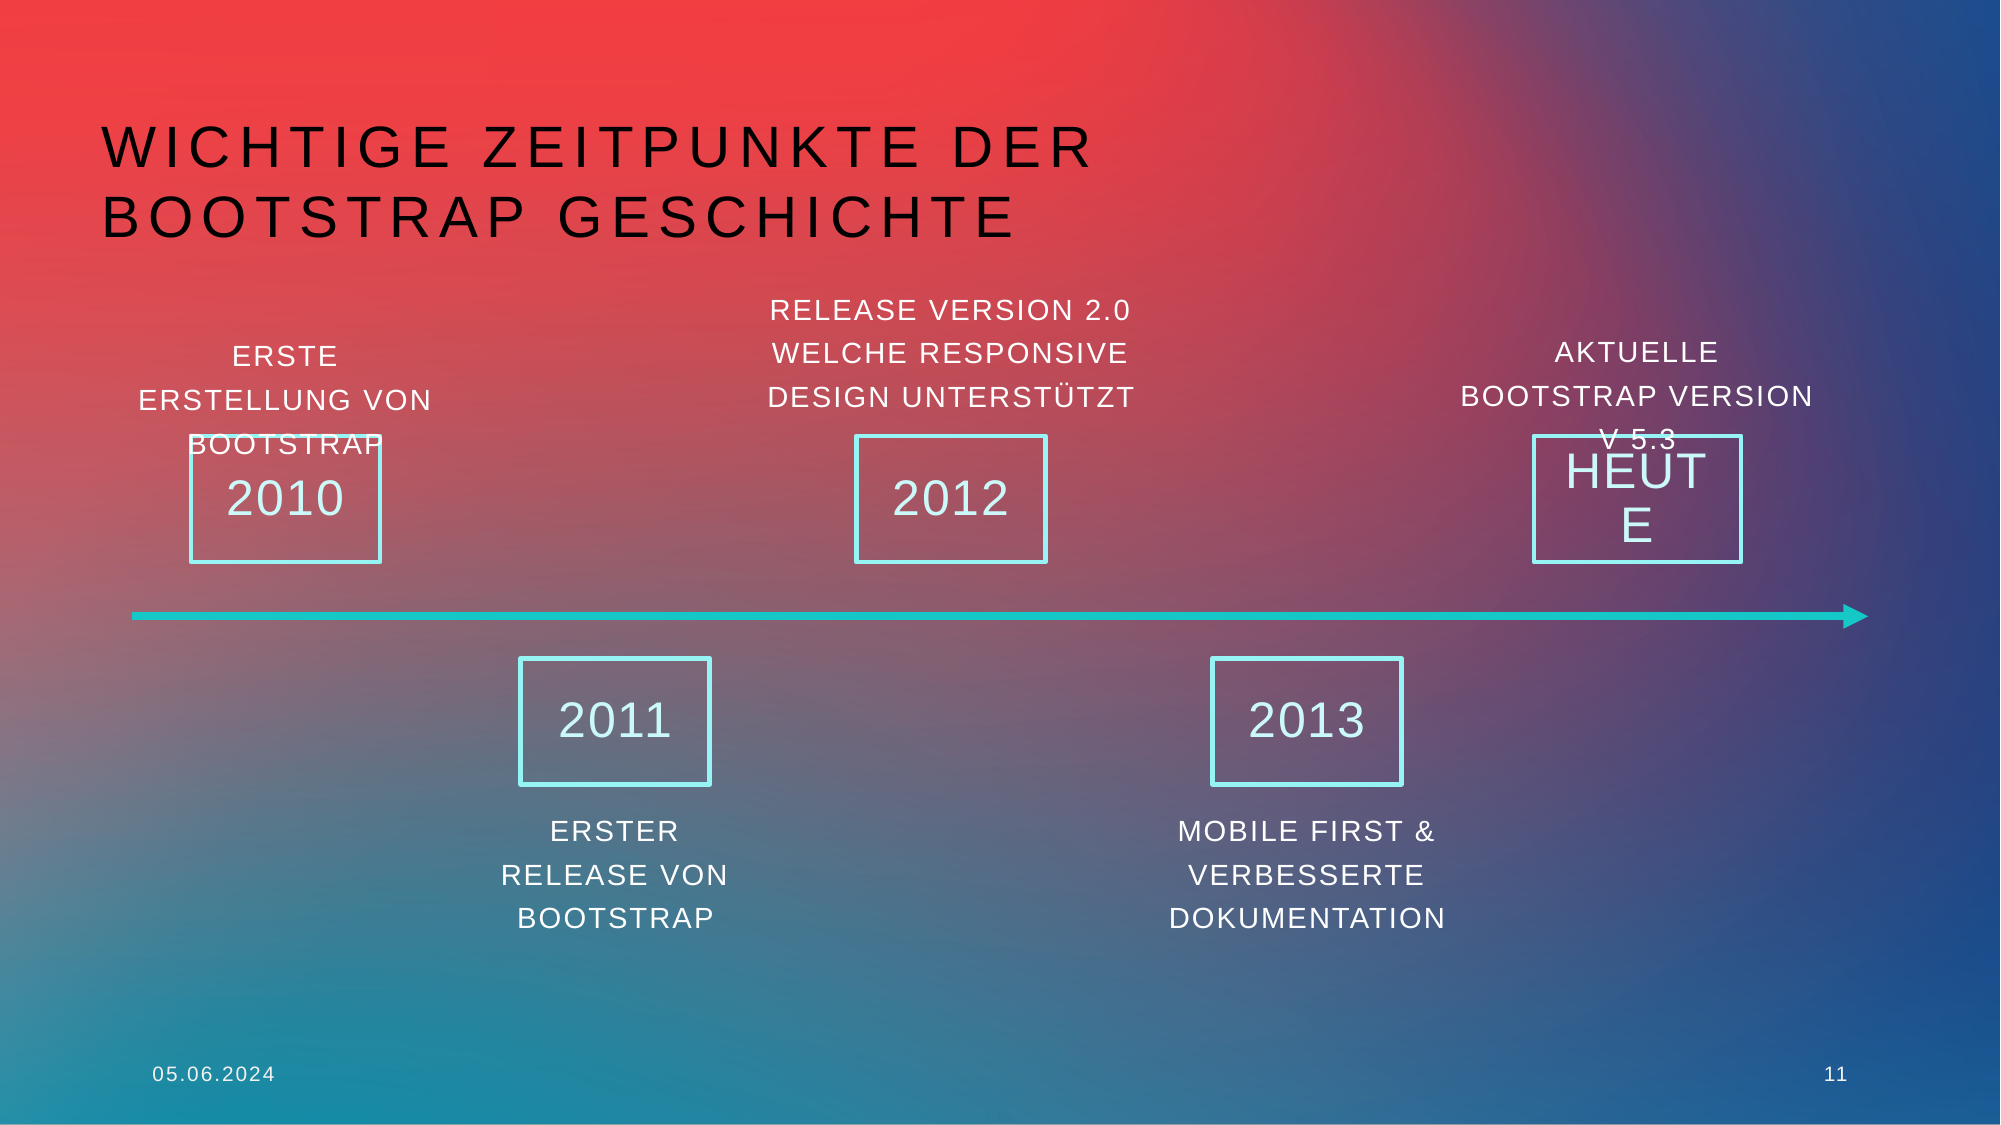

# Wichtige Zeitpunkte der Bootstrap Geschichte
RELEASE VERSION 2.0 WELCHE RESPONSIVE DESIGN UNTERSTÜTZT
AKTUELLE BOOTSTRAP VERSION V 5.3
ERSTE ERSTELLUNG VON BOOTSTRAP
2010
2012
Heute
2011
2013
ERSTER RELEASE VON BOOTSTRAP
MOBILE FIRST & VERBESSERTE DOKUMENTATION
05.06.2024
11